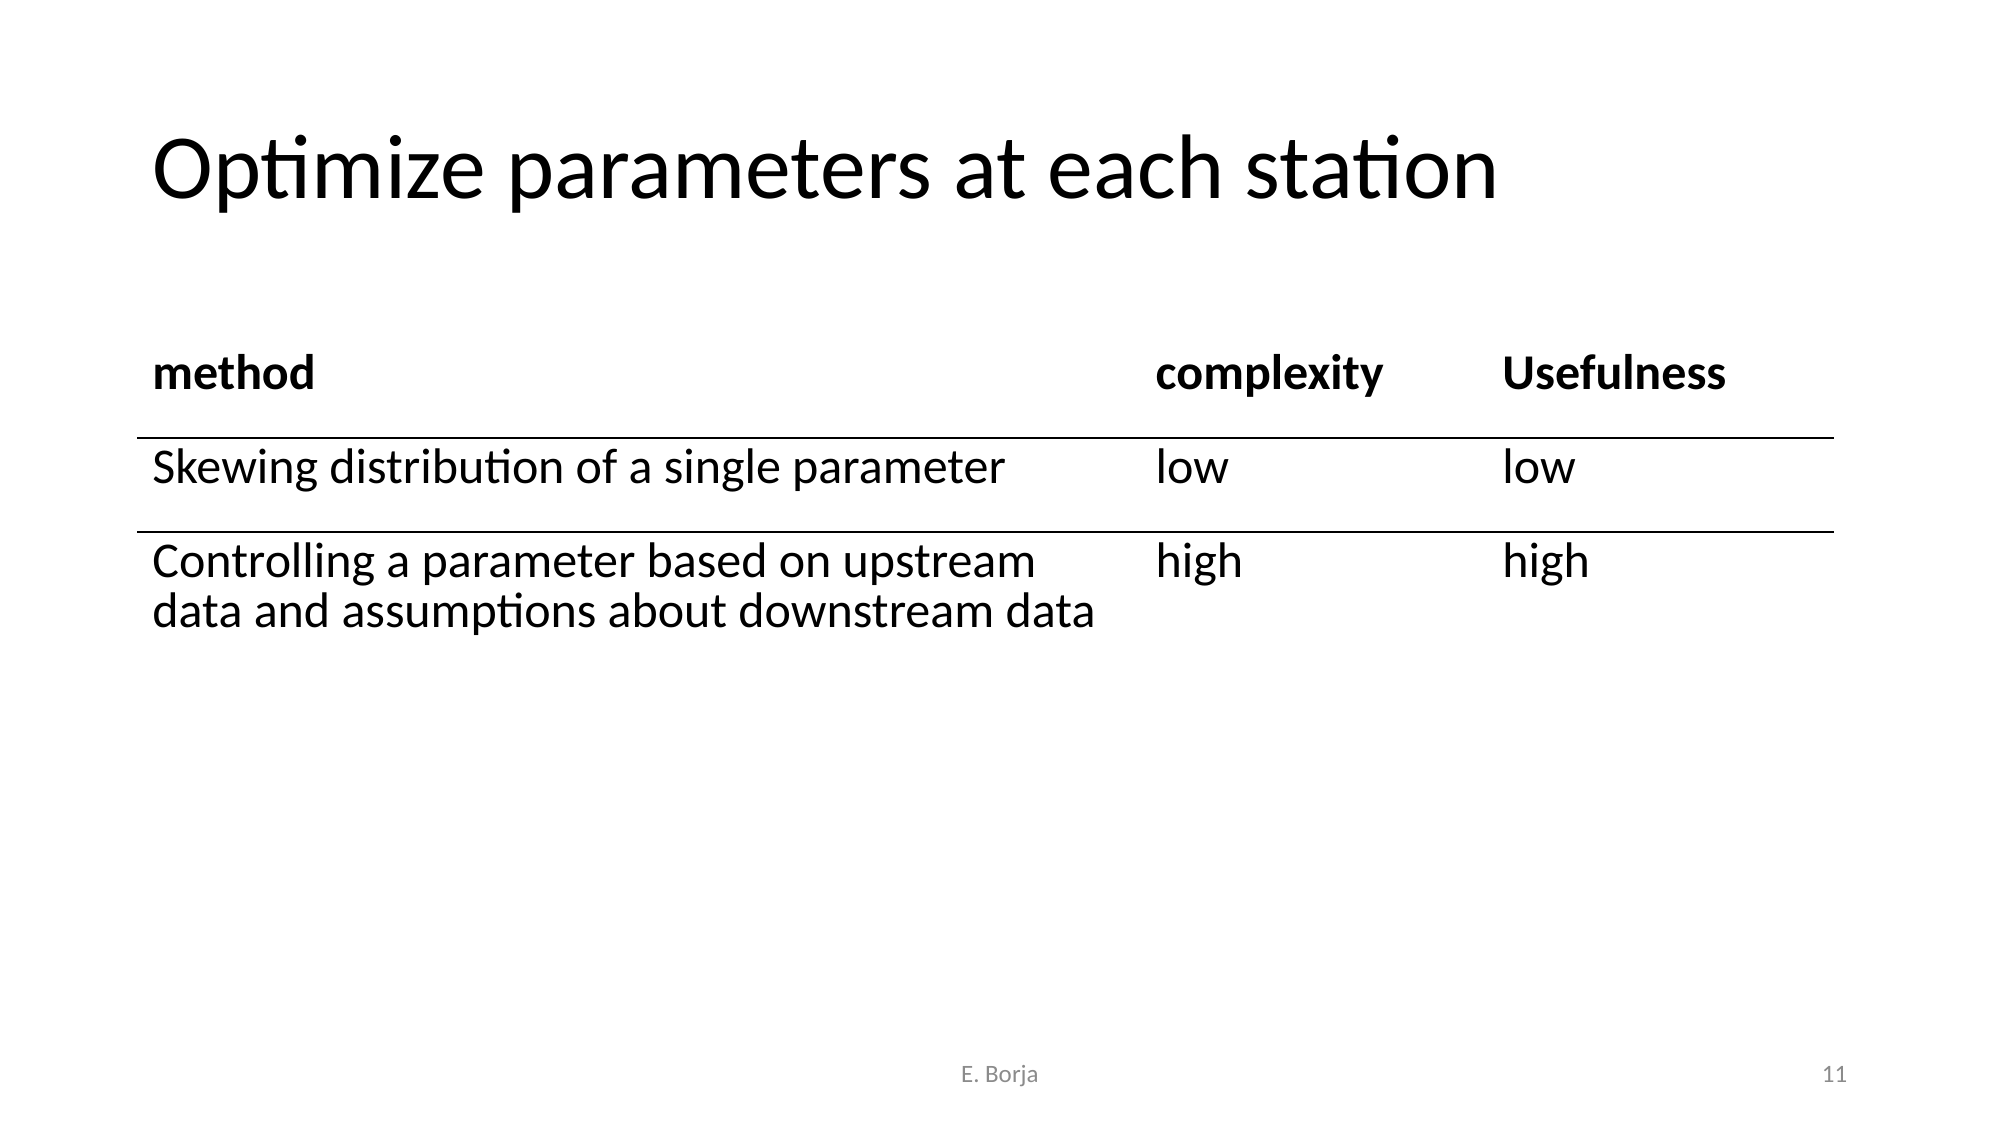

# Optimize parameters at each station
| method | complexity | Usefulness |
| --- | --- | --- |
| Skewing distribution of a single parameter | low | low |
| Controlling a parameter based on upstream data and assumptions about downstream data | high | high |
E. Borja
11